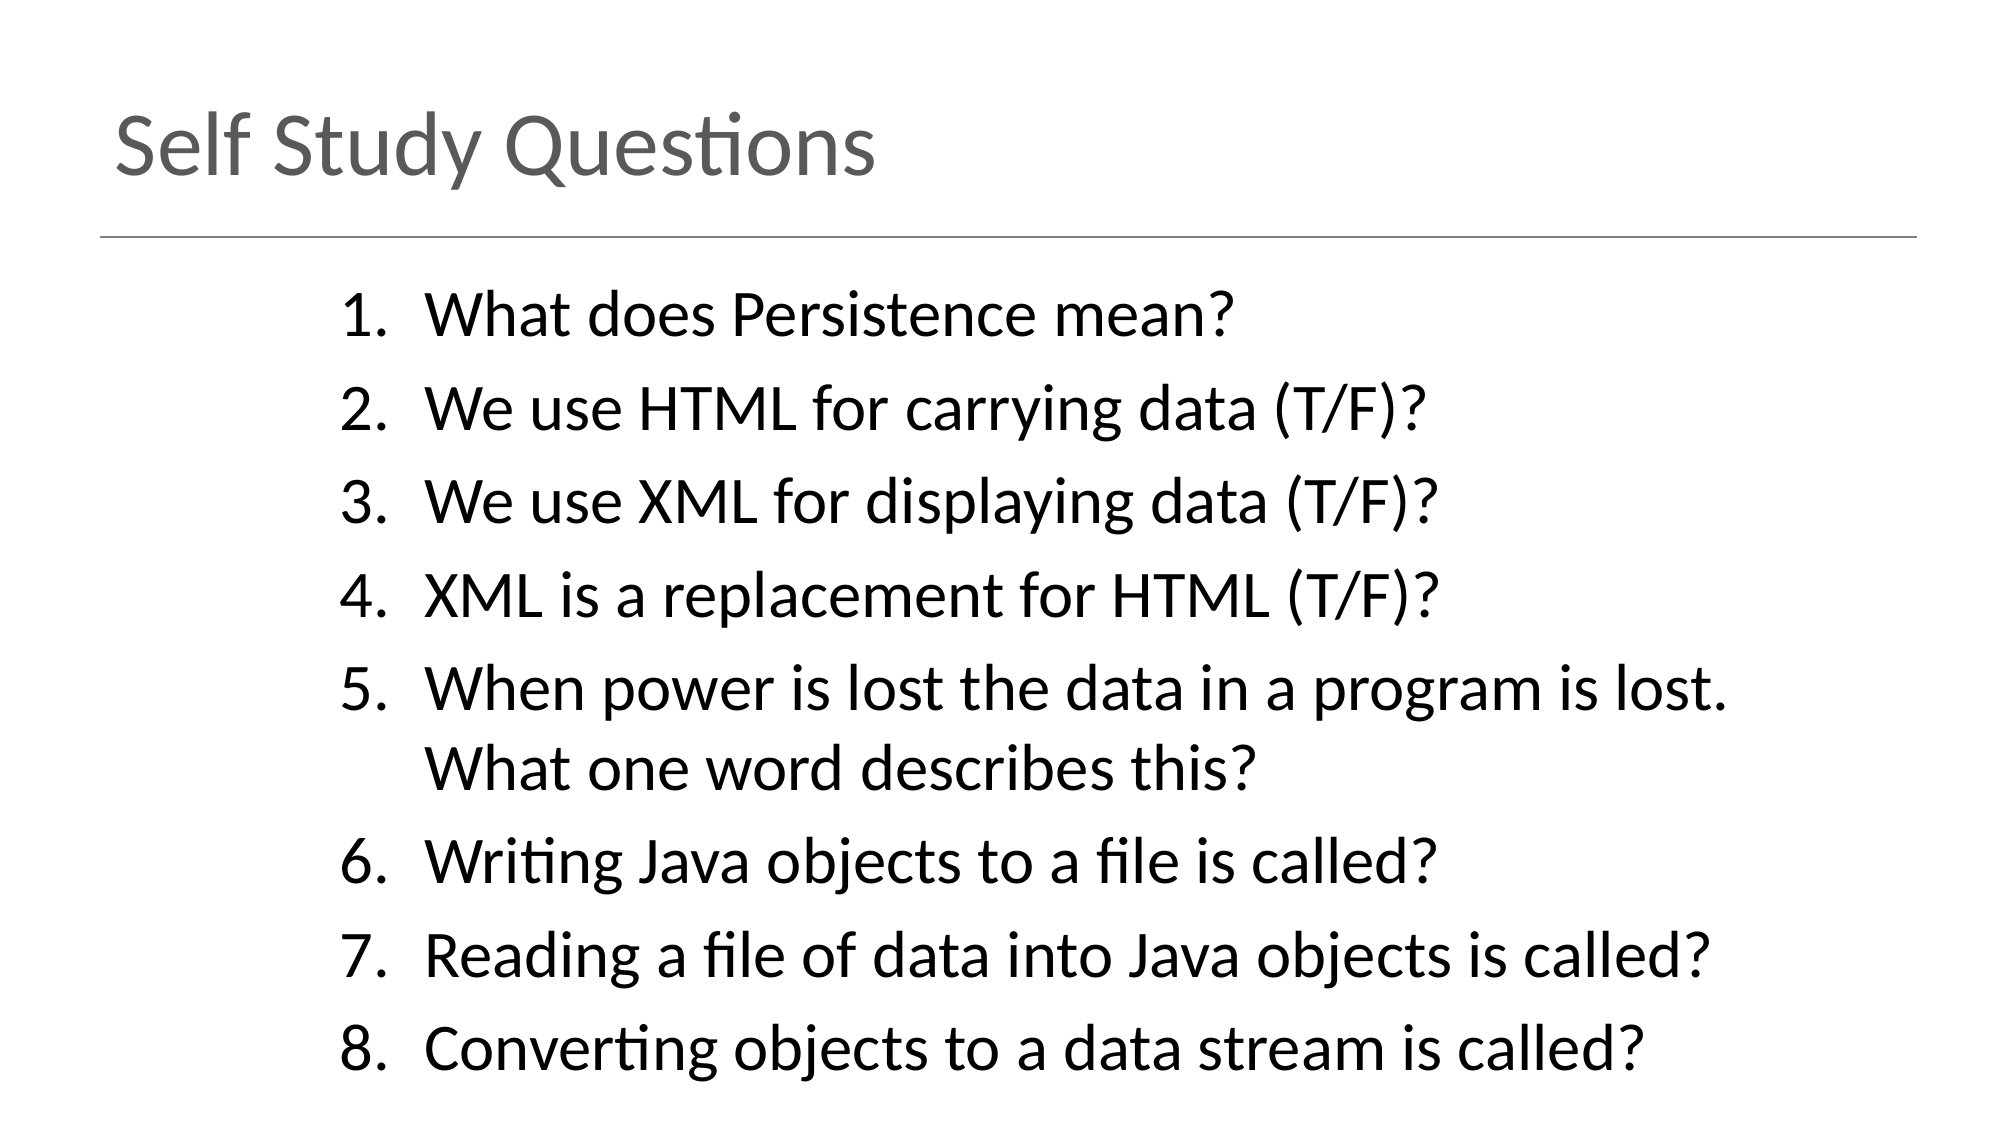

# Self Study Questions
What does Persistence mean?
We use HTML for carrying data (T/F)?
We use XML for displaying data (T/F)?
XML is a replacement for HTML (T/F)?
When power is lost the data in a program is lost. What one word describes this?
Writing Java objects to a file is called?
Reading a file of data into Java objects is called?
Converting objects to a data stream is called?